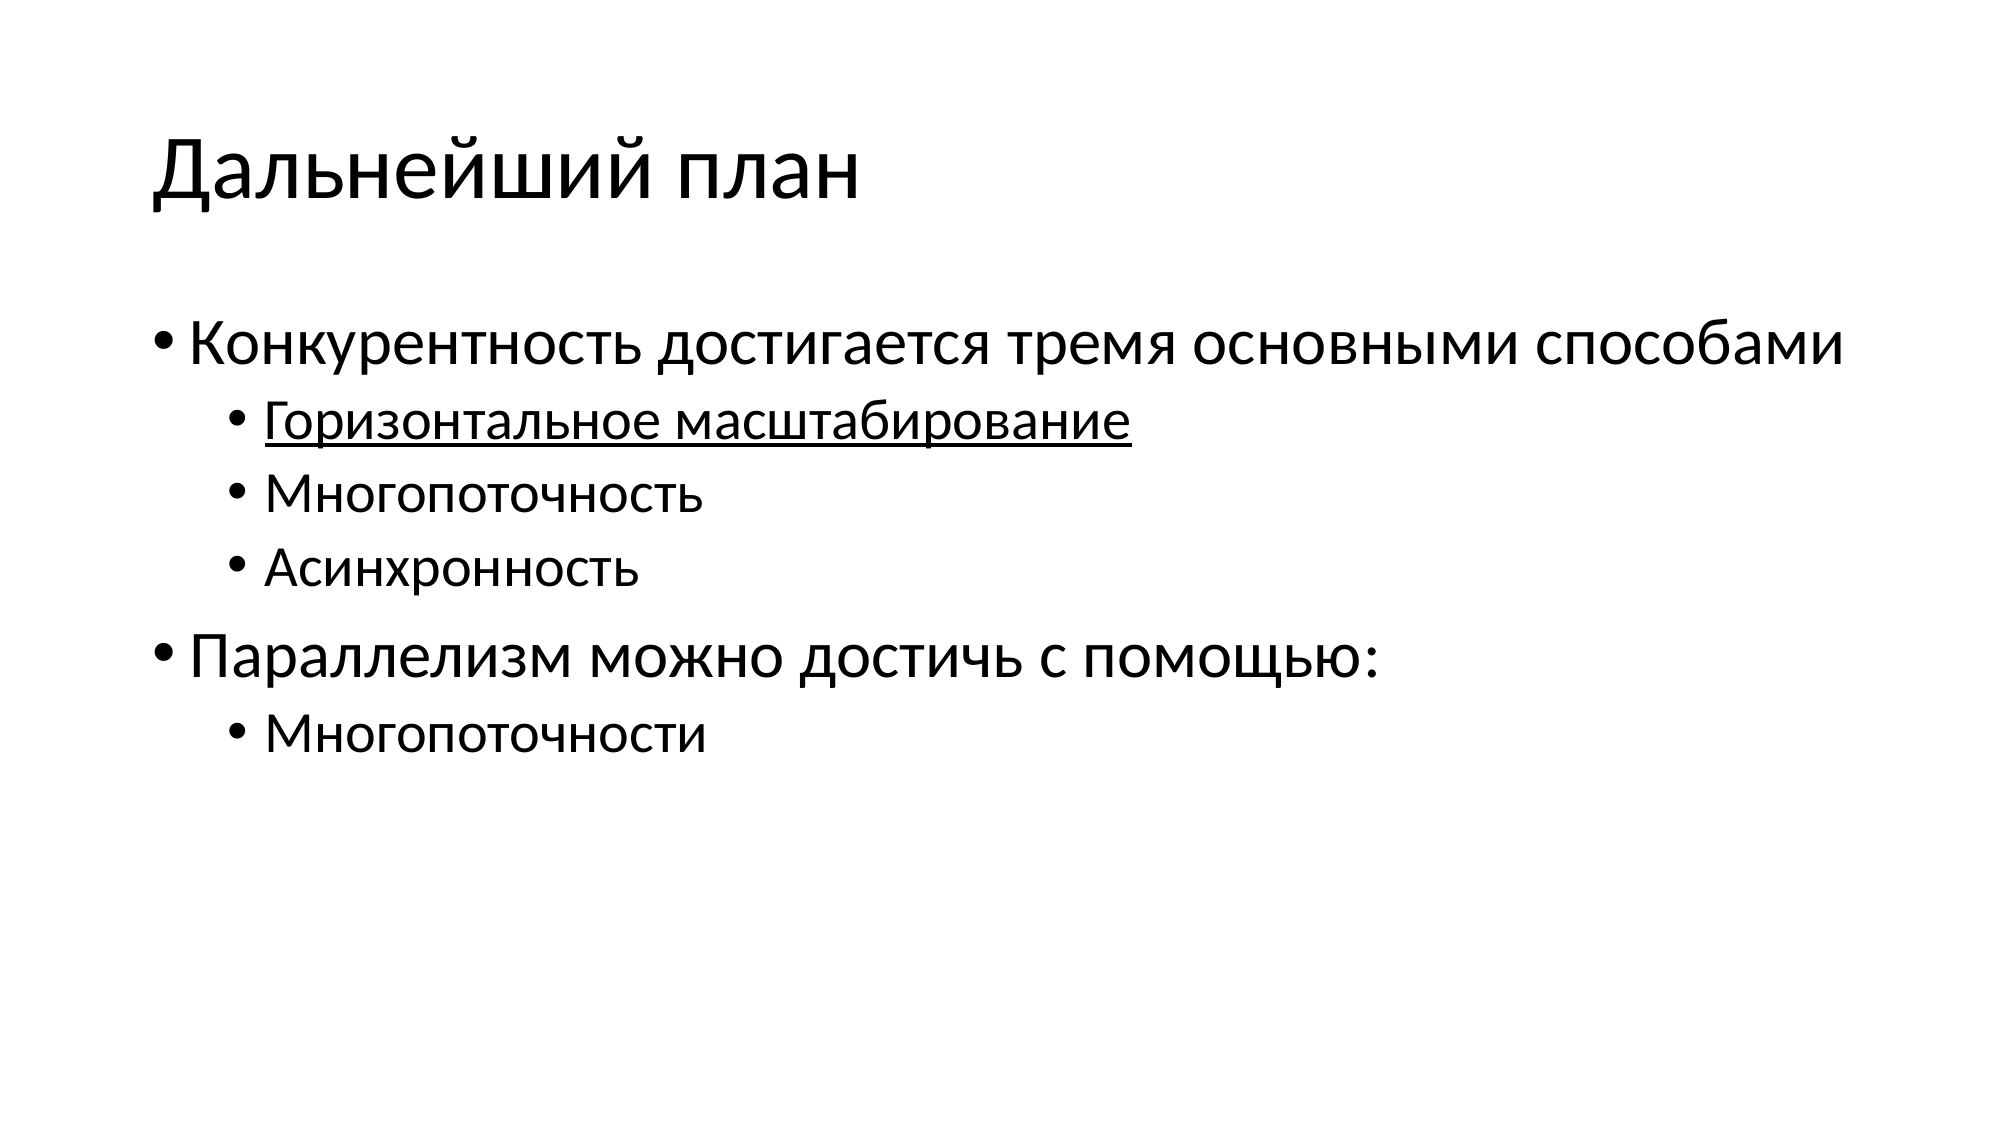

# Дальнейший план
Конкурентность достигается тремя основными способами
Горизонтальное масштабирование
Многопоточность
Асинхронность
Параллелизм можно достичь с помощью:
Многопоточности